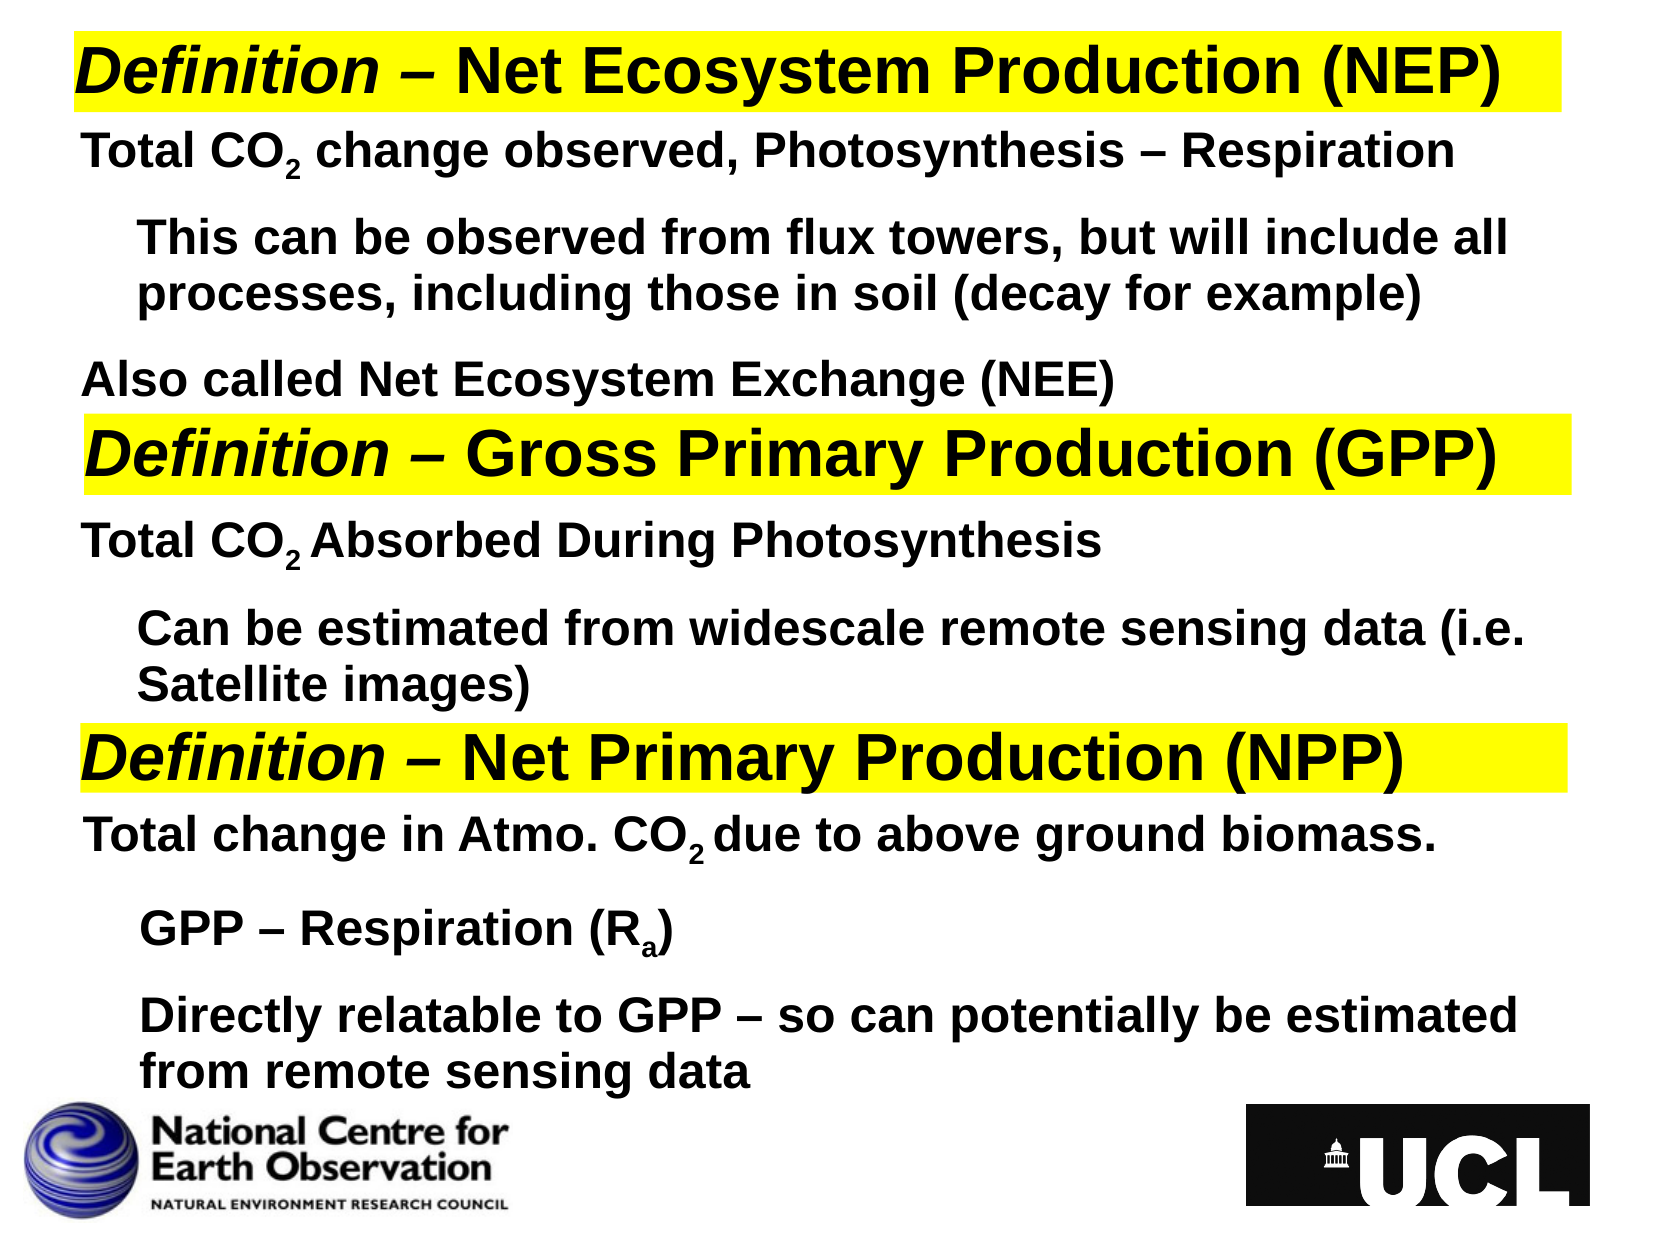

Definition – Net Ecosystem Production (NEP)
Total CO2 change observed, Photosynthesis – Respiration
	This can be observed from flux towers, but will include all processes, including those in soil (decay for example)
Also called Net Ecosystem Exchange (NEE)
Definition – Gross Primary Production (GPP)
Total CO2 Absorbed During Photosynthesis
	Can be estimated from widescale remote sensing data (i.e. Satellite images)
# Definition – Net Primary Production (NPP)
Total change in Atmo. CO2 due to above ground biomass.
	GPP – Respiration (Ra)
	Directly relatable to GPP – so can potentially be estimated from remote sensing data